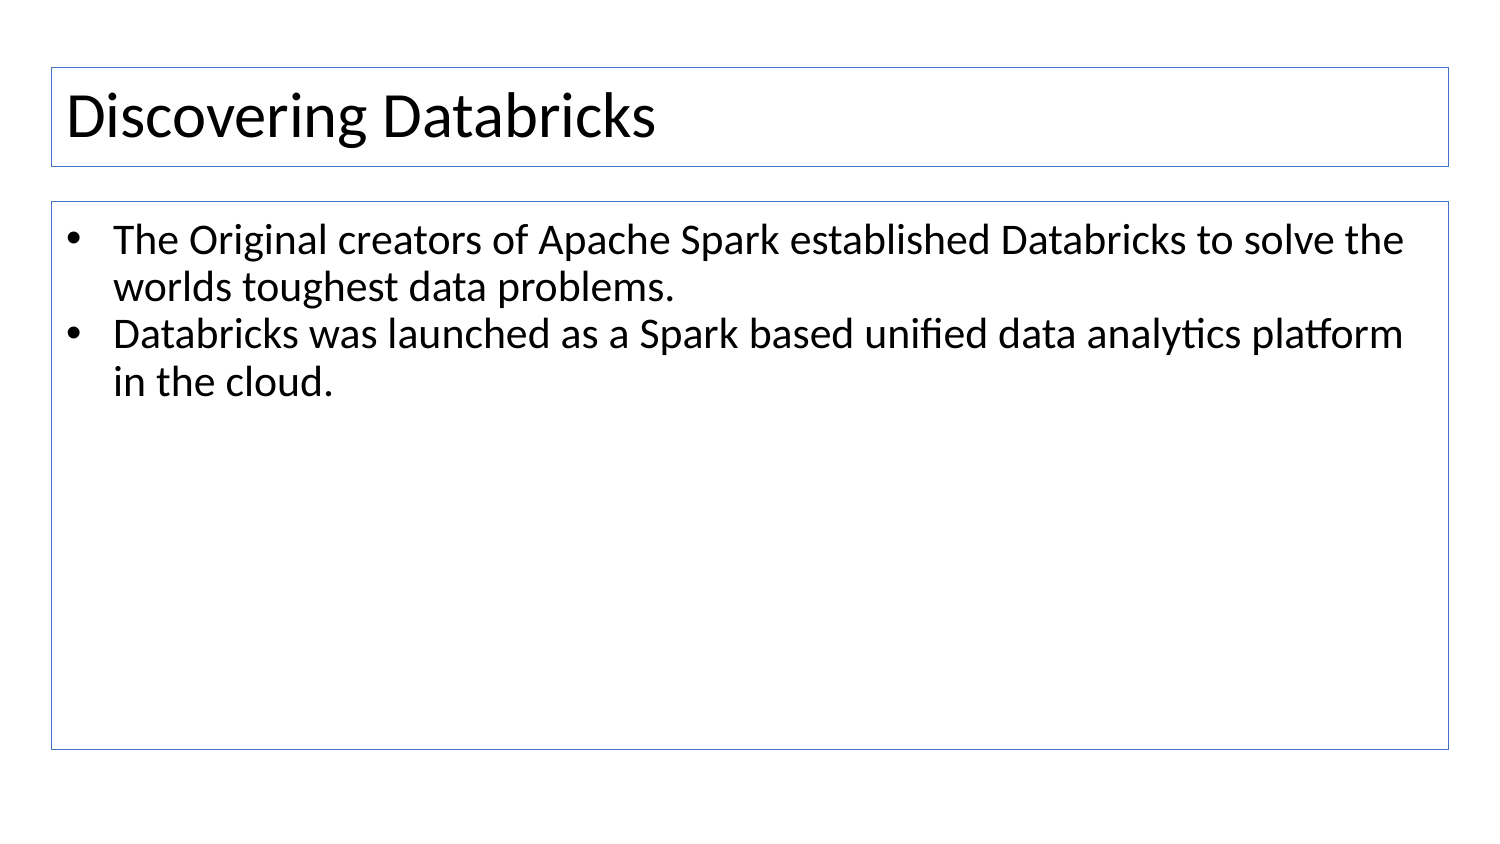

# Discovering Databricks
The Original creators of Apache Spark established Databricks to solve the worlds toughest data problems.
Databricks was launched as a Spark based unified data analytics platform in the cloud.